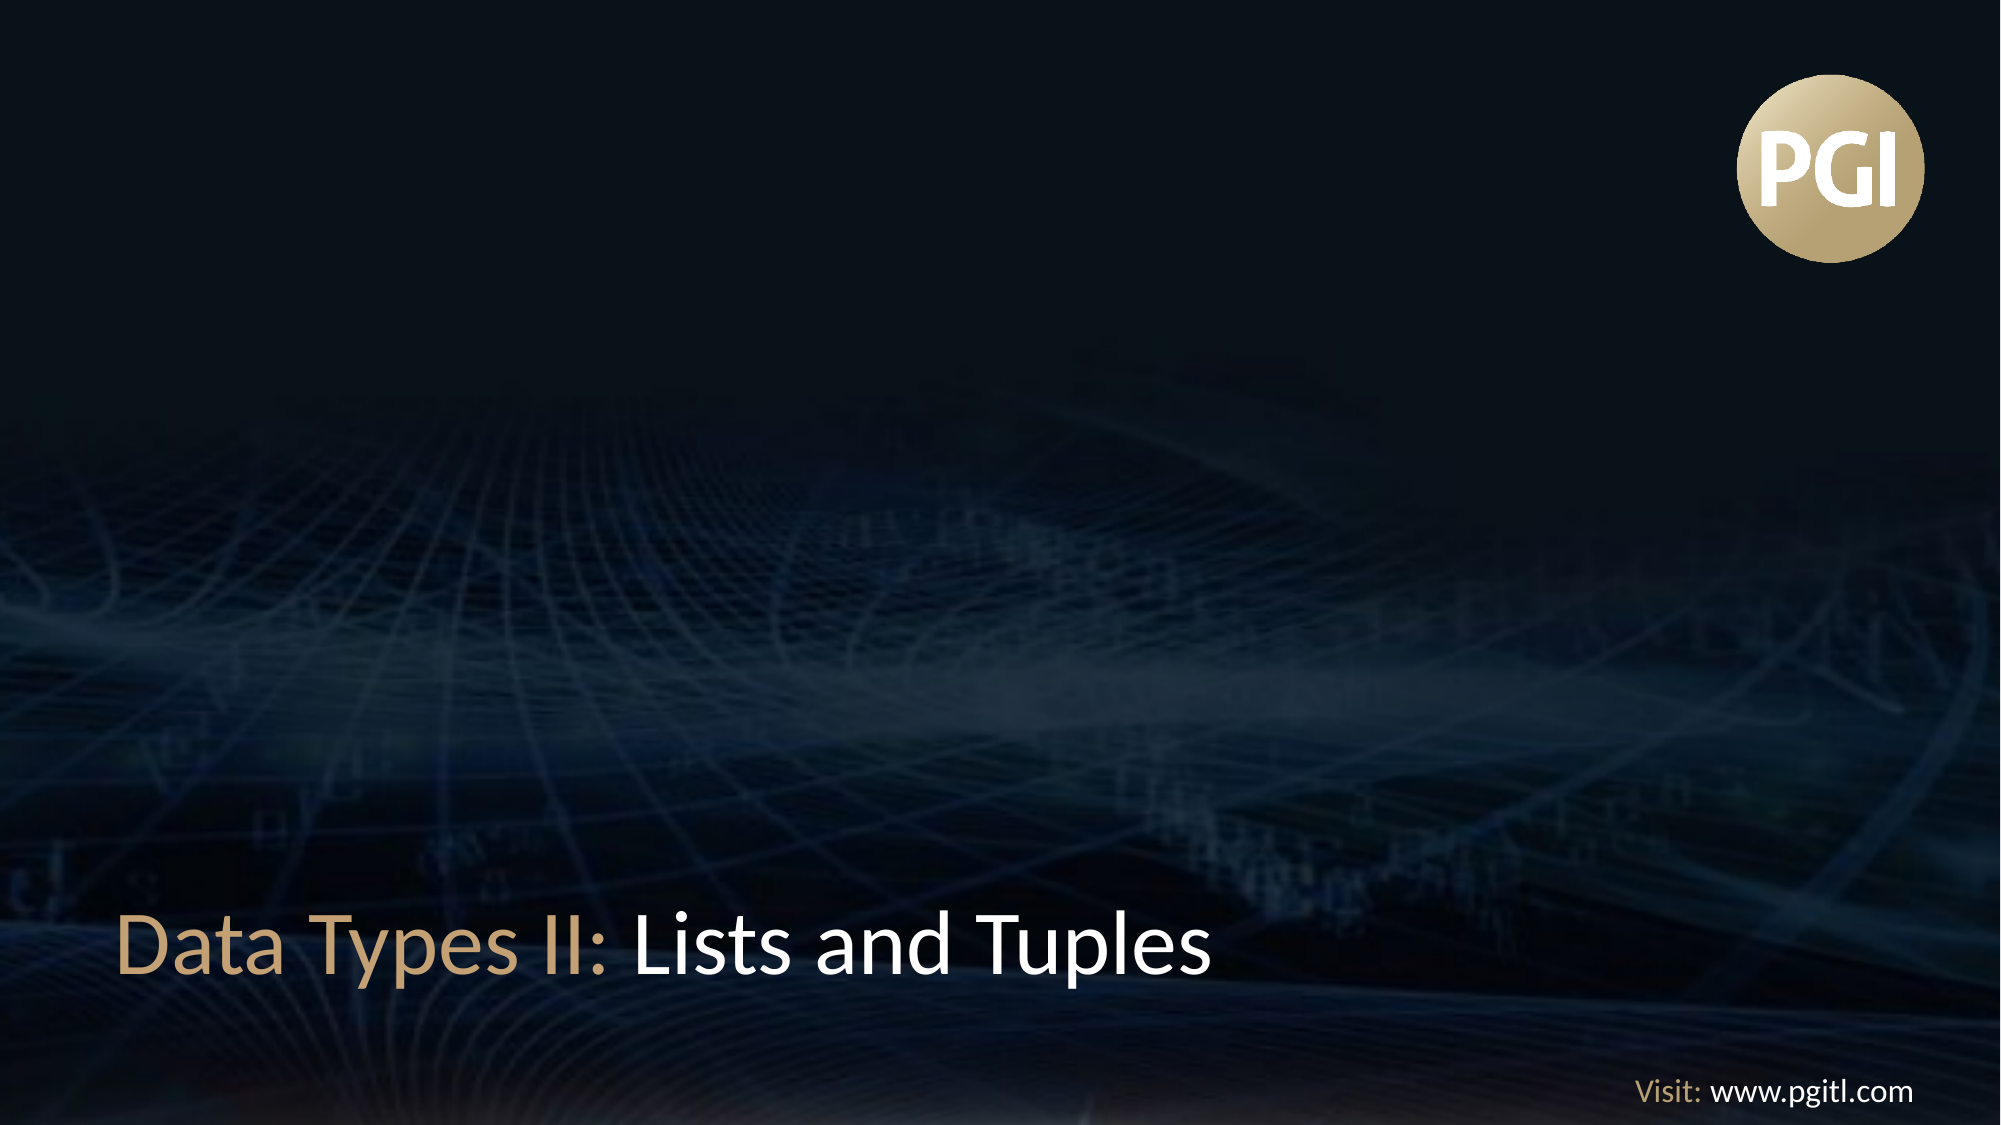

# Data Types II: Lists and Tuples